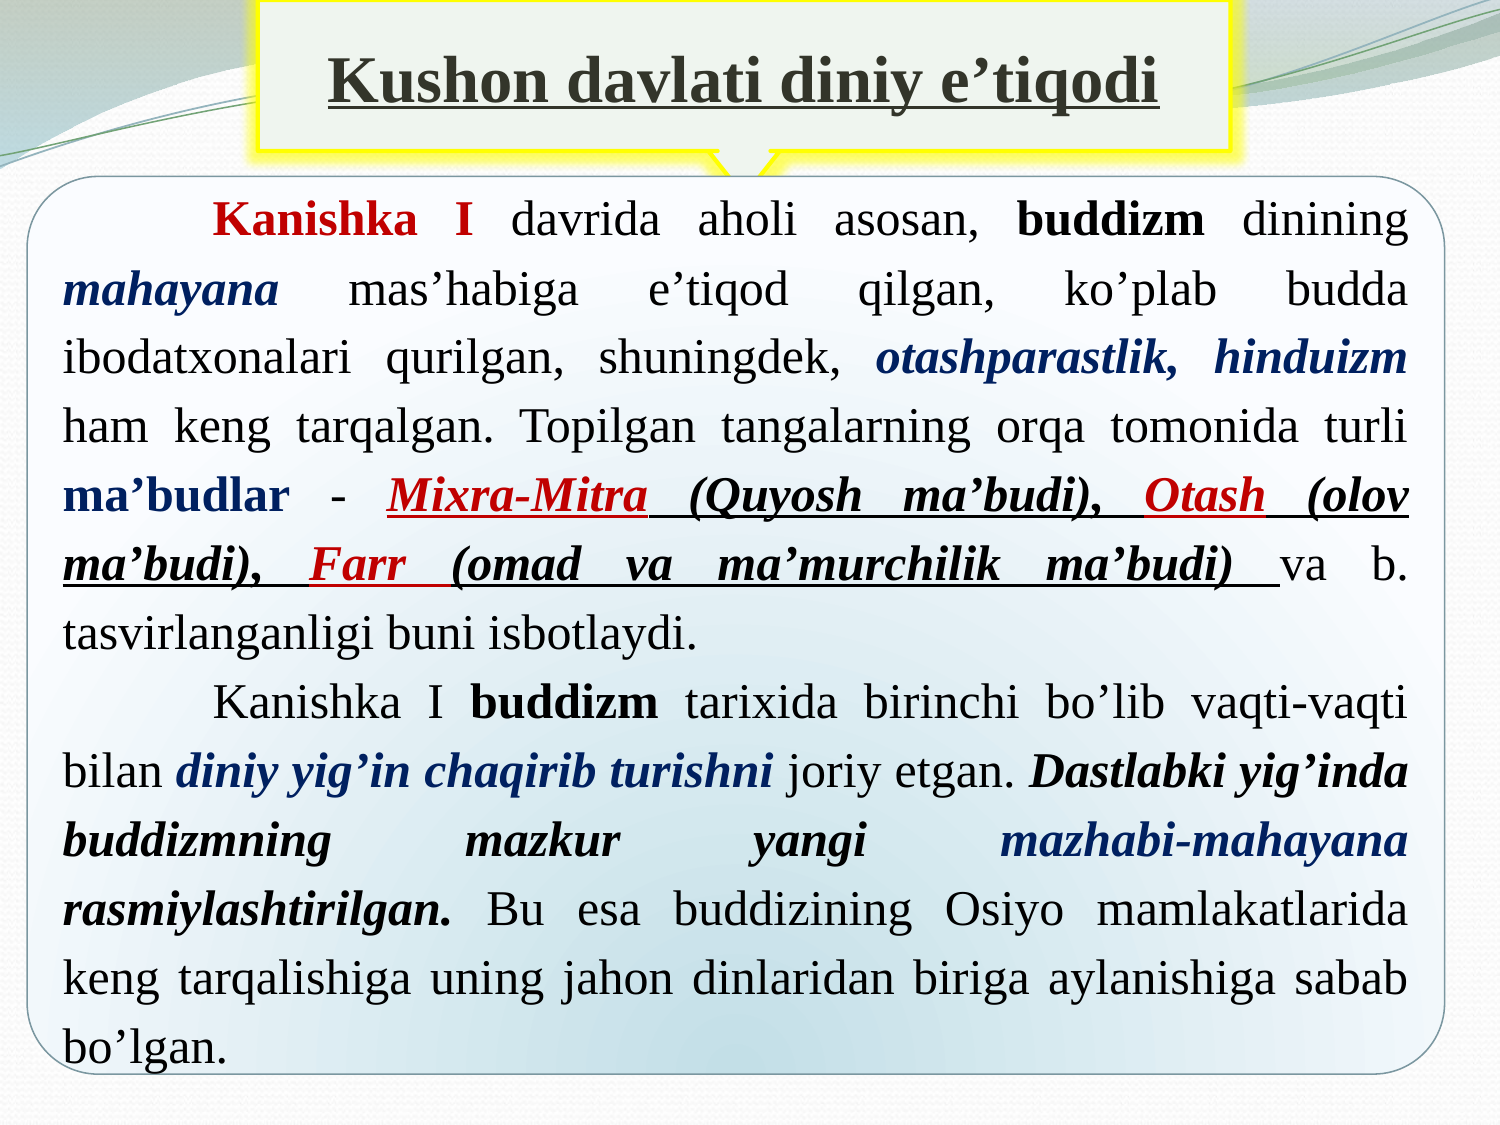

Kushon davlati diniy e’tiqodi
	Kanishka I davrida aholi asosan, buddizm dinining mahayana mas’habiga e’tiqod qilgan, ko’plab budda ibodatxonalari qurilgan, shuningdek, otashparastlik, hinduizm ham keng tarqalgan. Topilgan tangalarning orqa tomonida turli ma’budlar - Mixra-Mitra (Quyosh ma’budi), Otash (olov ma’budi), Farr (omad va ma’murchilik ma’budi) va b. tasvirlanganligi buni isbotlaydi.
	Kanishka I buddizm tarixida birinchi bo’lib vaqti-vaqti bilan diniy yig’in chaqirib turishni joriy etgan. Dastlabki yig’inda buddizmning mazkur yangi mazhabi-mahayana rasmiylashtirilgan. Bu esa buddizining Osiyo mamlakatlarida keng tarqalishiga uning jahon dinlaridan biriga aylanishiga sabab bo’lgan.